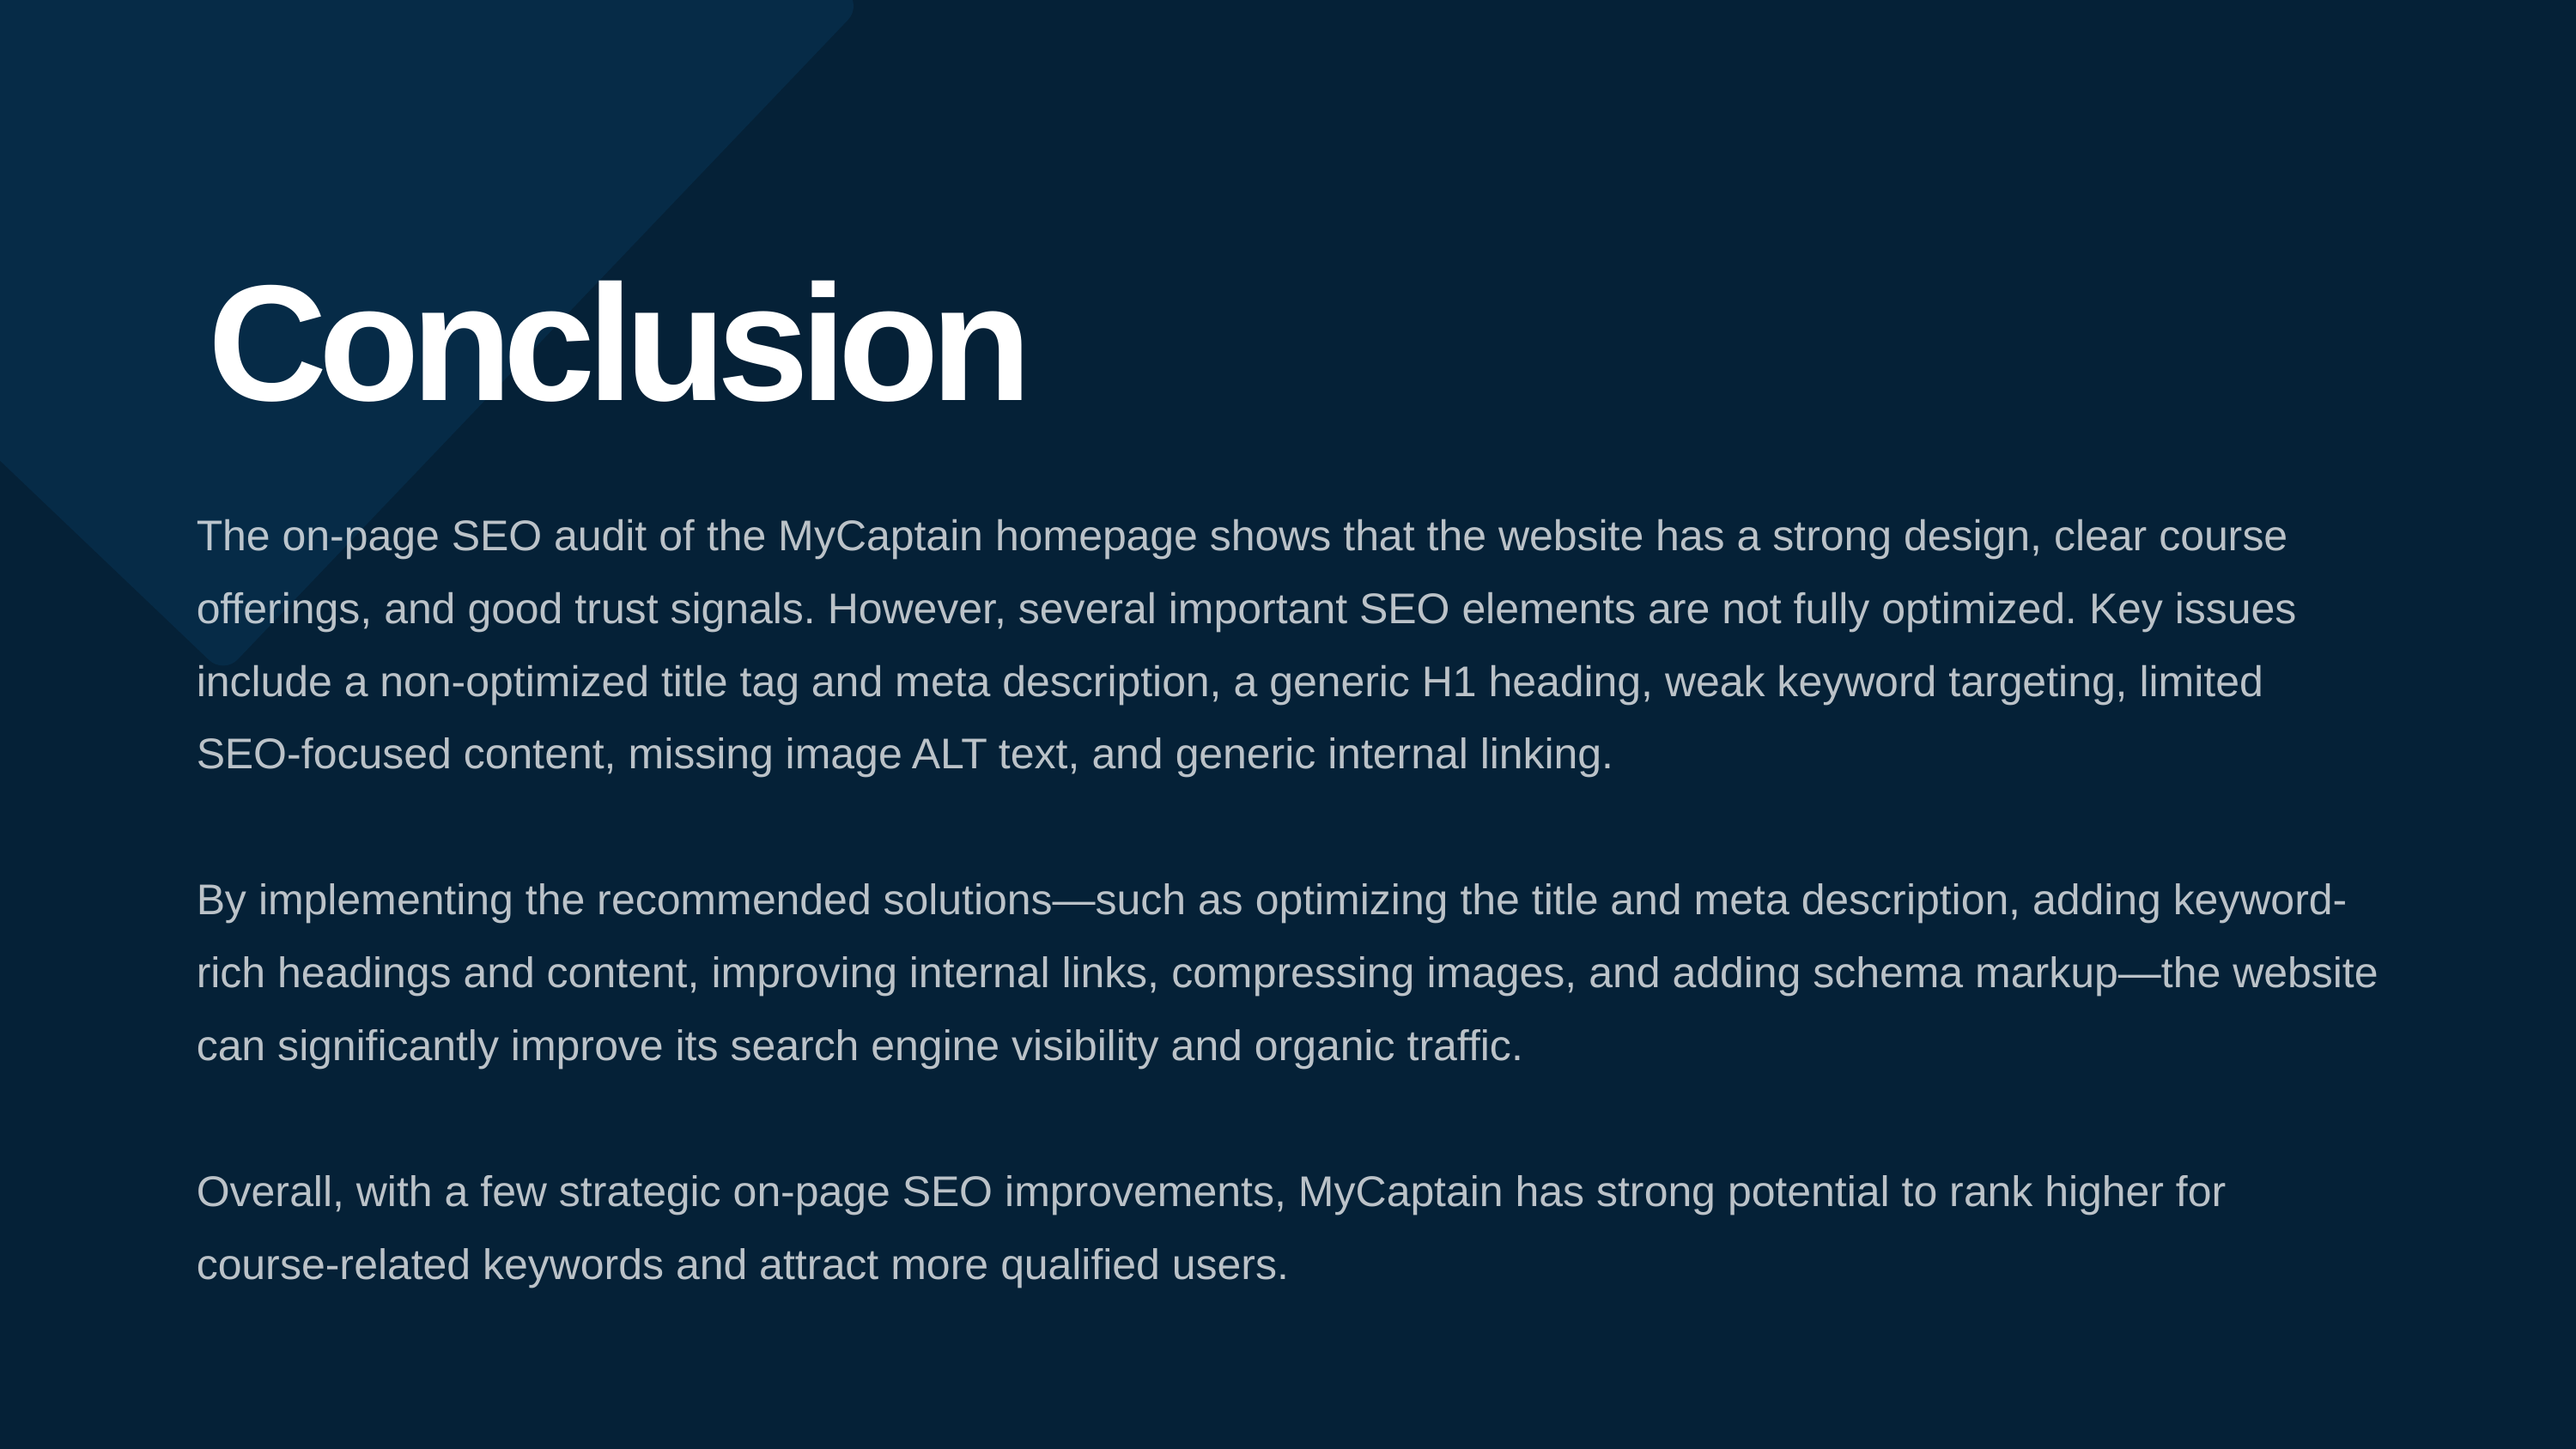

Conclusion
The on-page SEO audit of the MyCaptain homepage shows that the website has a strong design, clear course offerings, and good trust signals. However, several important SEO elements are not fully optimized. Key issues include a non-optimized title tag and meta description, a generic H1 heading, weak keyword targeting, limited SEO-focused content, missing image ALT text, and generic internal linking.

By implementing the recommended solutions—such as optimizing the title and meta description, adding keyword-rich headings and content, improving internal links, compressing images, and adding schema markup—the website can significantly improve its search engine visibility and organic traffic.

Overall, with a few strategic on-page SEO improvements, MyCaptain has strong potential to rank higher for course-related keywords and attract more qualified users.